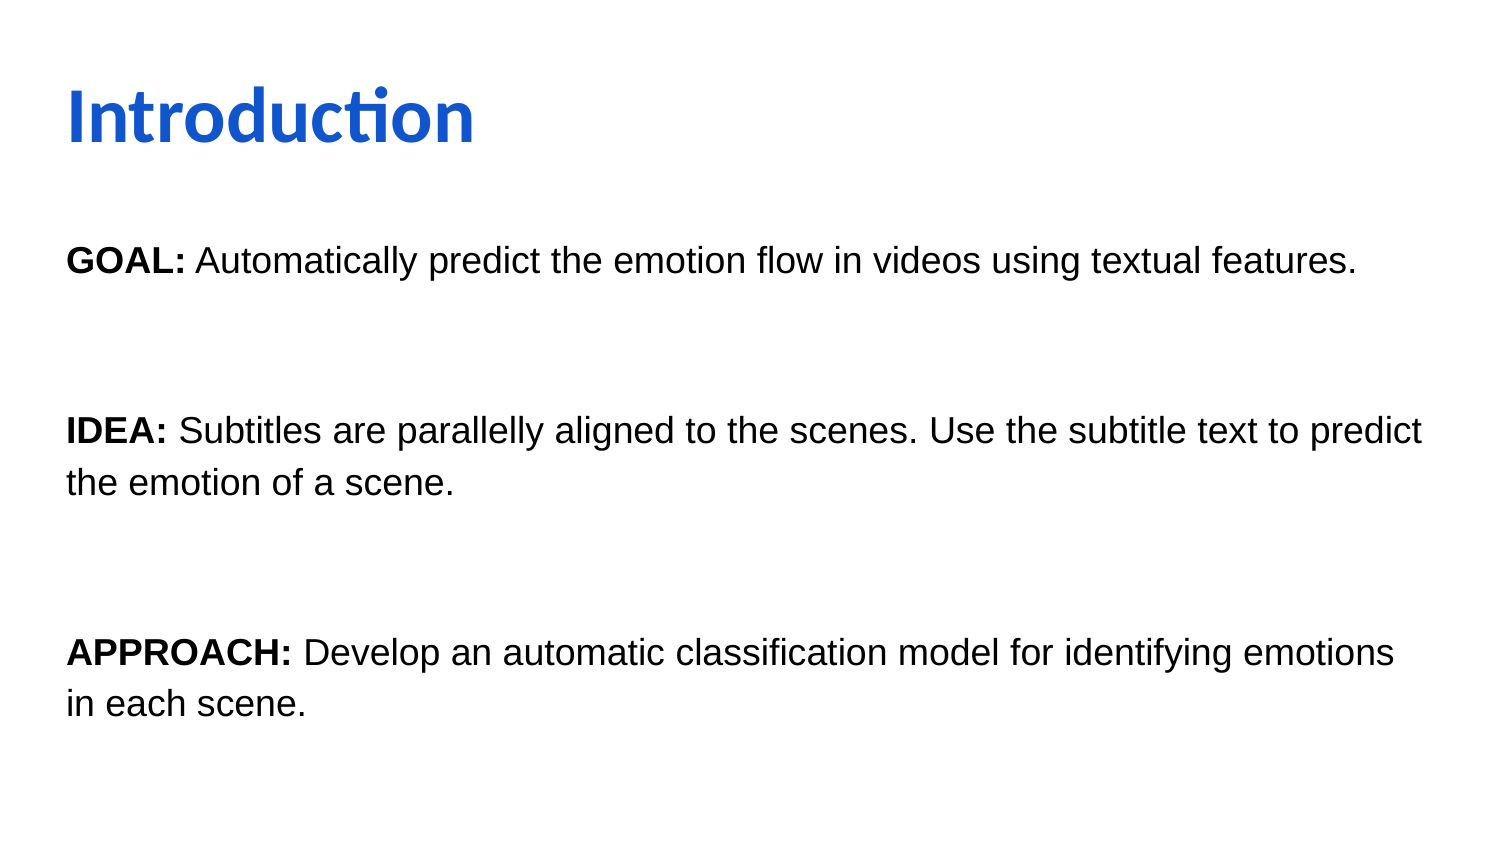

# Introduction
GOAL: Automatically predict the emotion flow in videos using textual features.

IDEA: Subtitles are parallelly aligned to the scenes. Use the subtitle text to predict the emotion of a scene.

APPROACH: Develop an automatic classification model for identifying emotions in each scene.